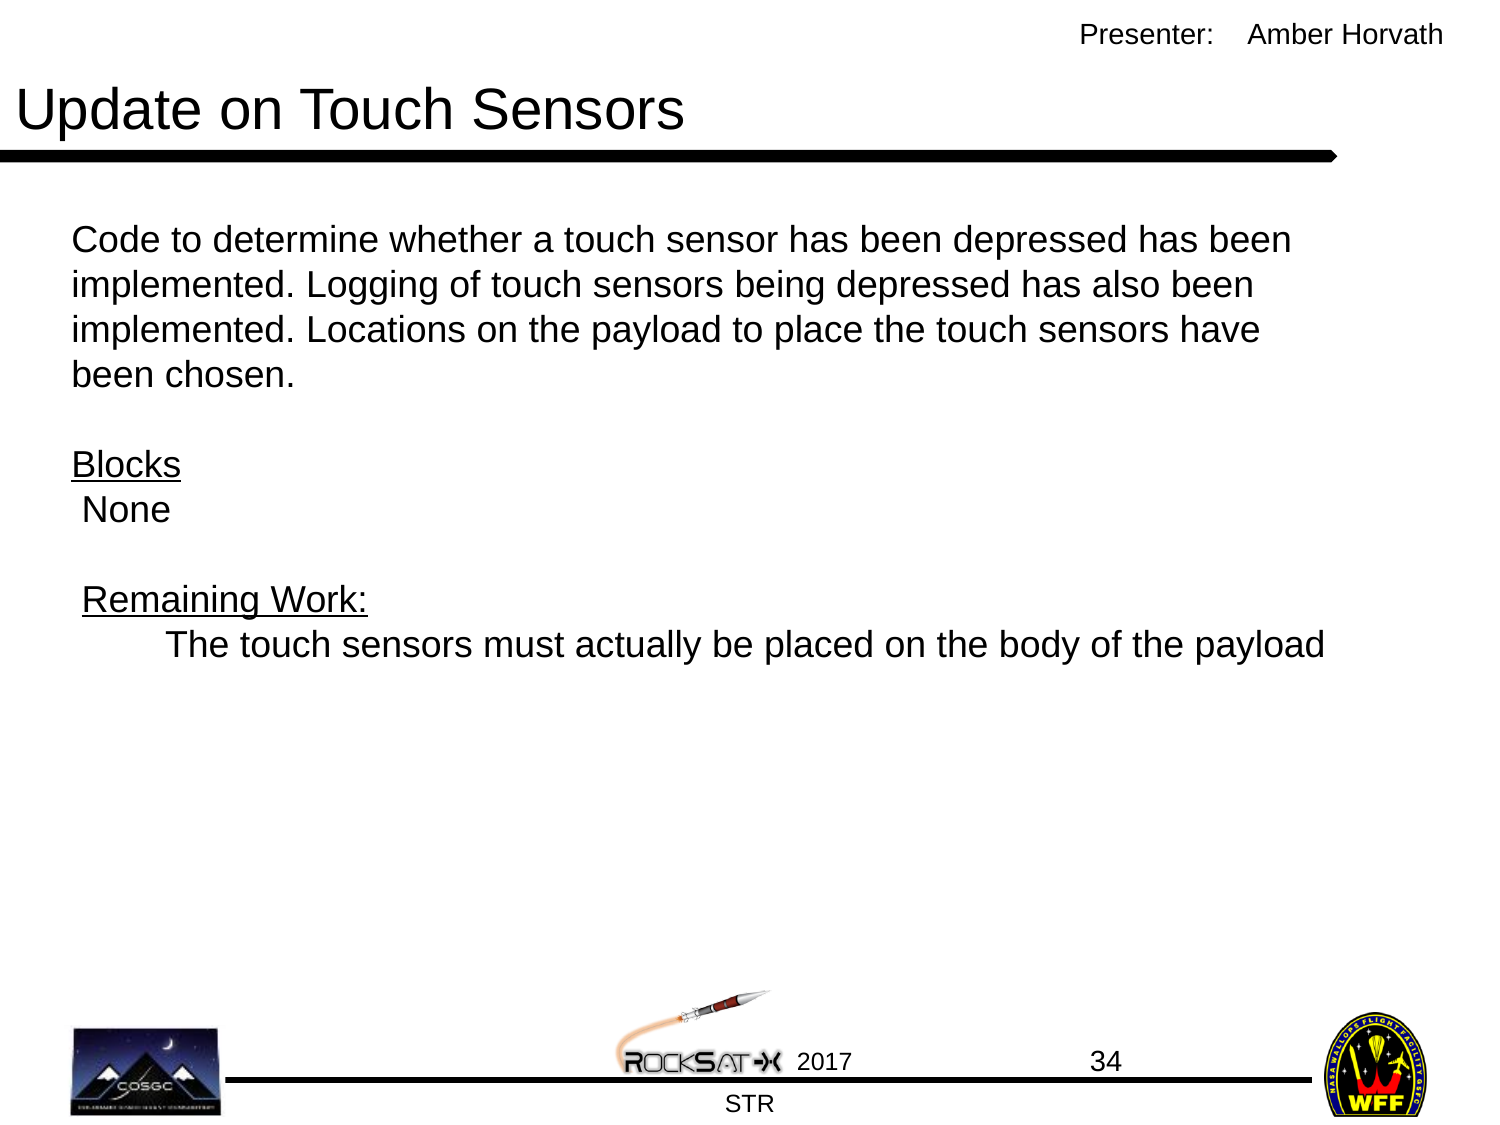

Amber Horvath
# Update on Touch Sensors
Code to determine whether a touch sensor has been depressed has been implemented. Logging of touch sensors being depressed has also been implemented. Locations on the payload to place the touch sensors have been chosen.
Blocks
None

Remaining Work:
	The touch sensors must actually be placed on the body of the payload
34